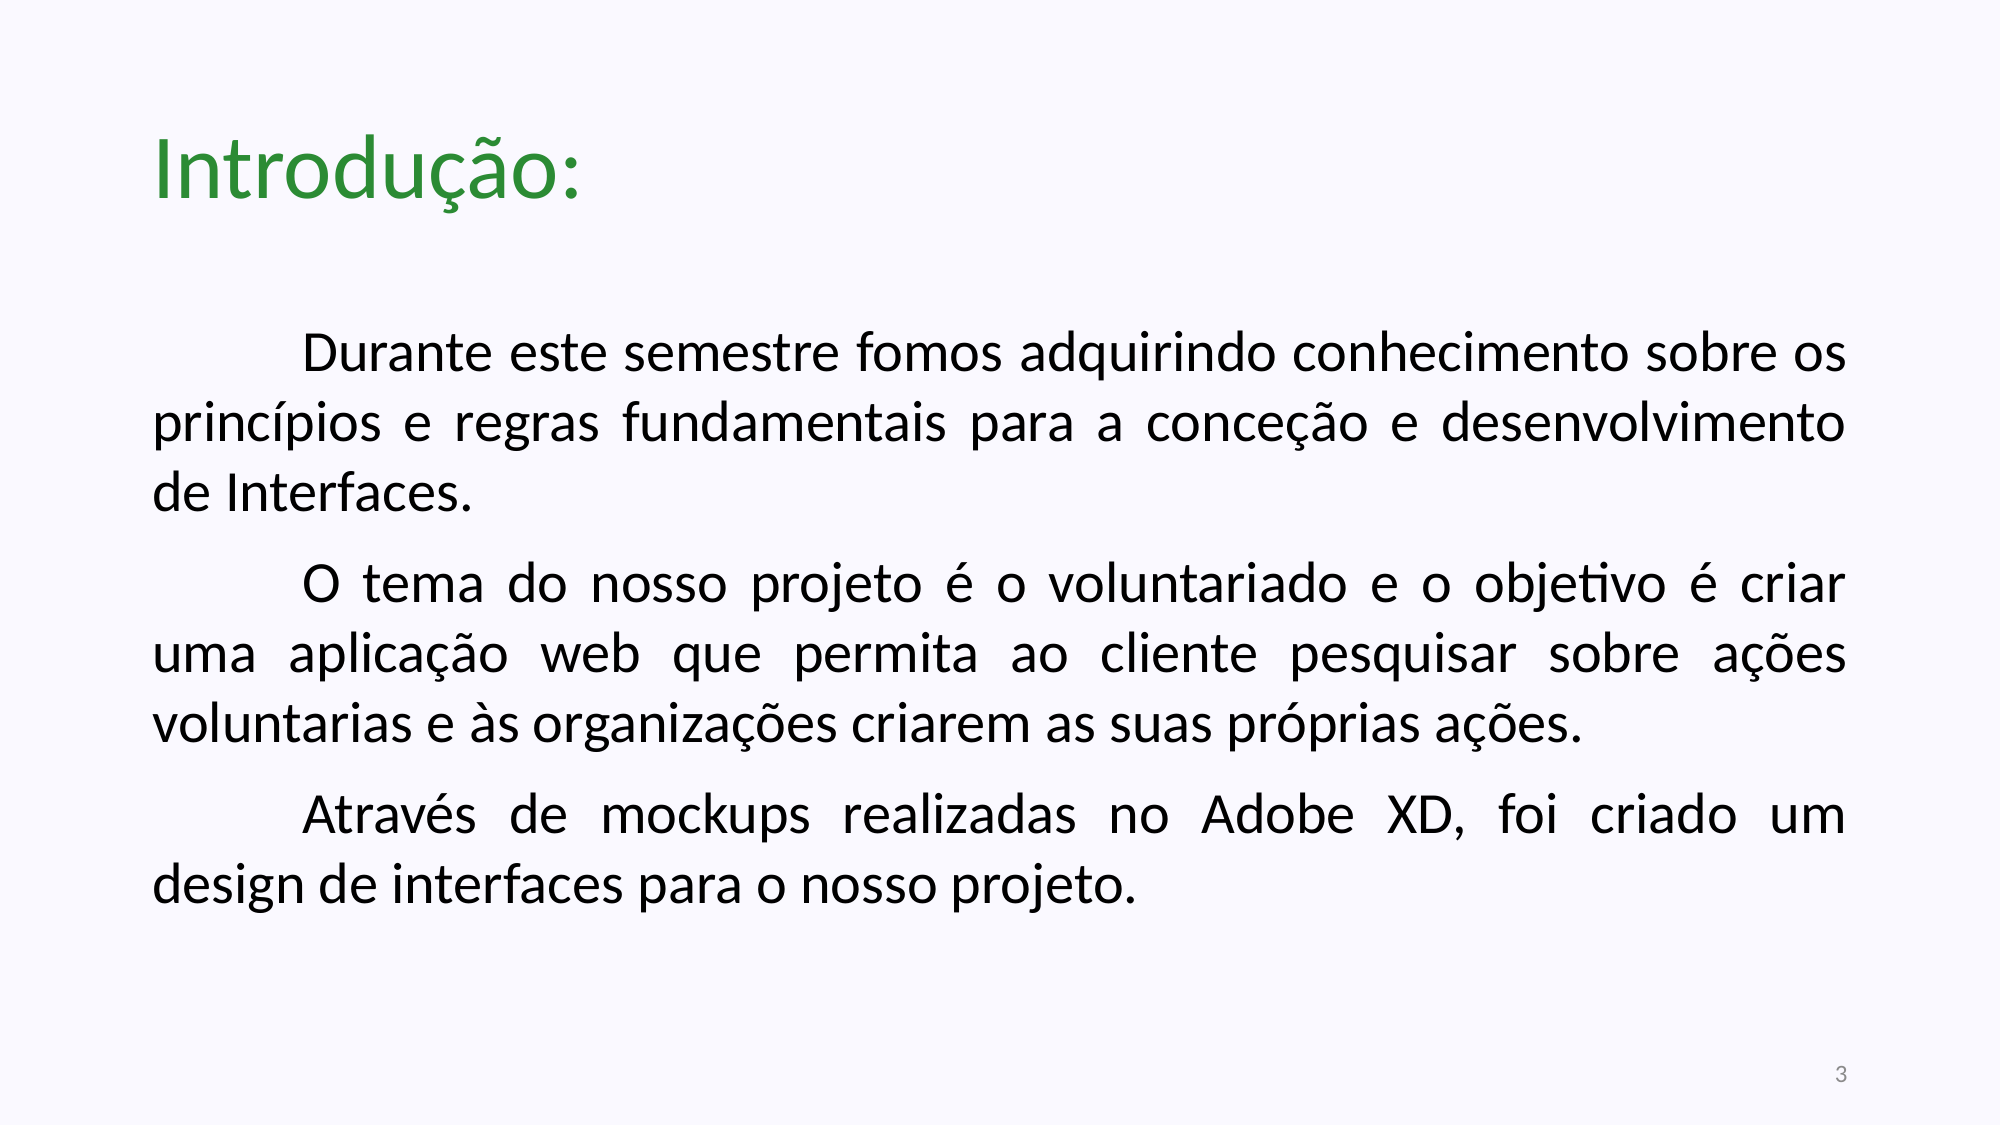

# Introdução:
	Durante este semestre fomos adquirindo conhecimento sobre os princípios e regras fundamentais para a conceção e desenvolvimento de Interfaces.
	O tema do nosso projeto é o voluntariado e o objetivo é criar uma aplicação web que permita ao cliente pesquisar sobre ações voluntarias e às organizações criarem as suas próprias ações.
	Através de mockups realizadas no Adobe XD, foi criado um design de interfaces para o nosso projeto.
3